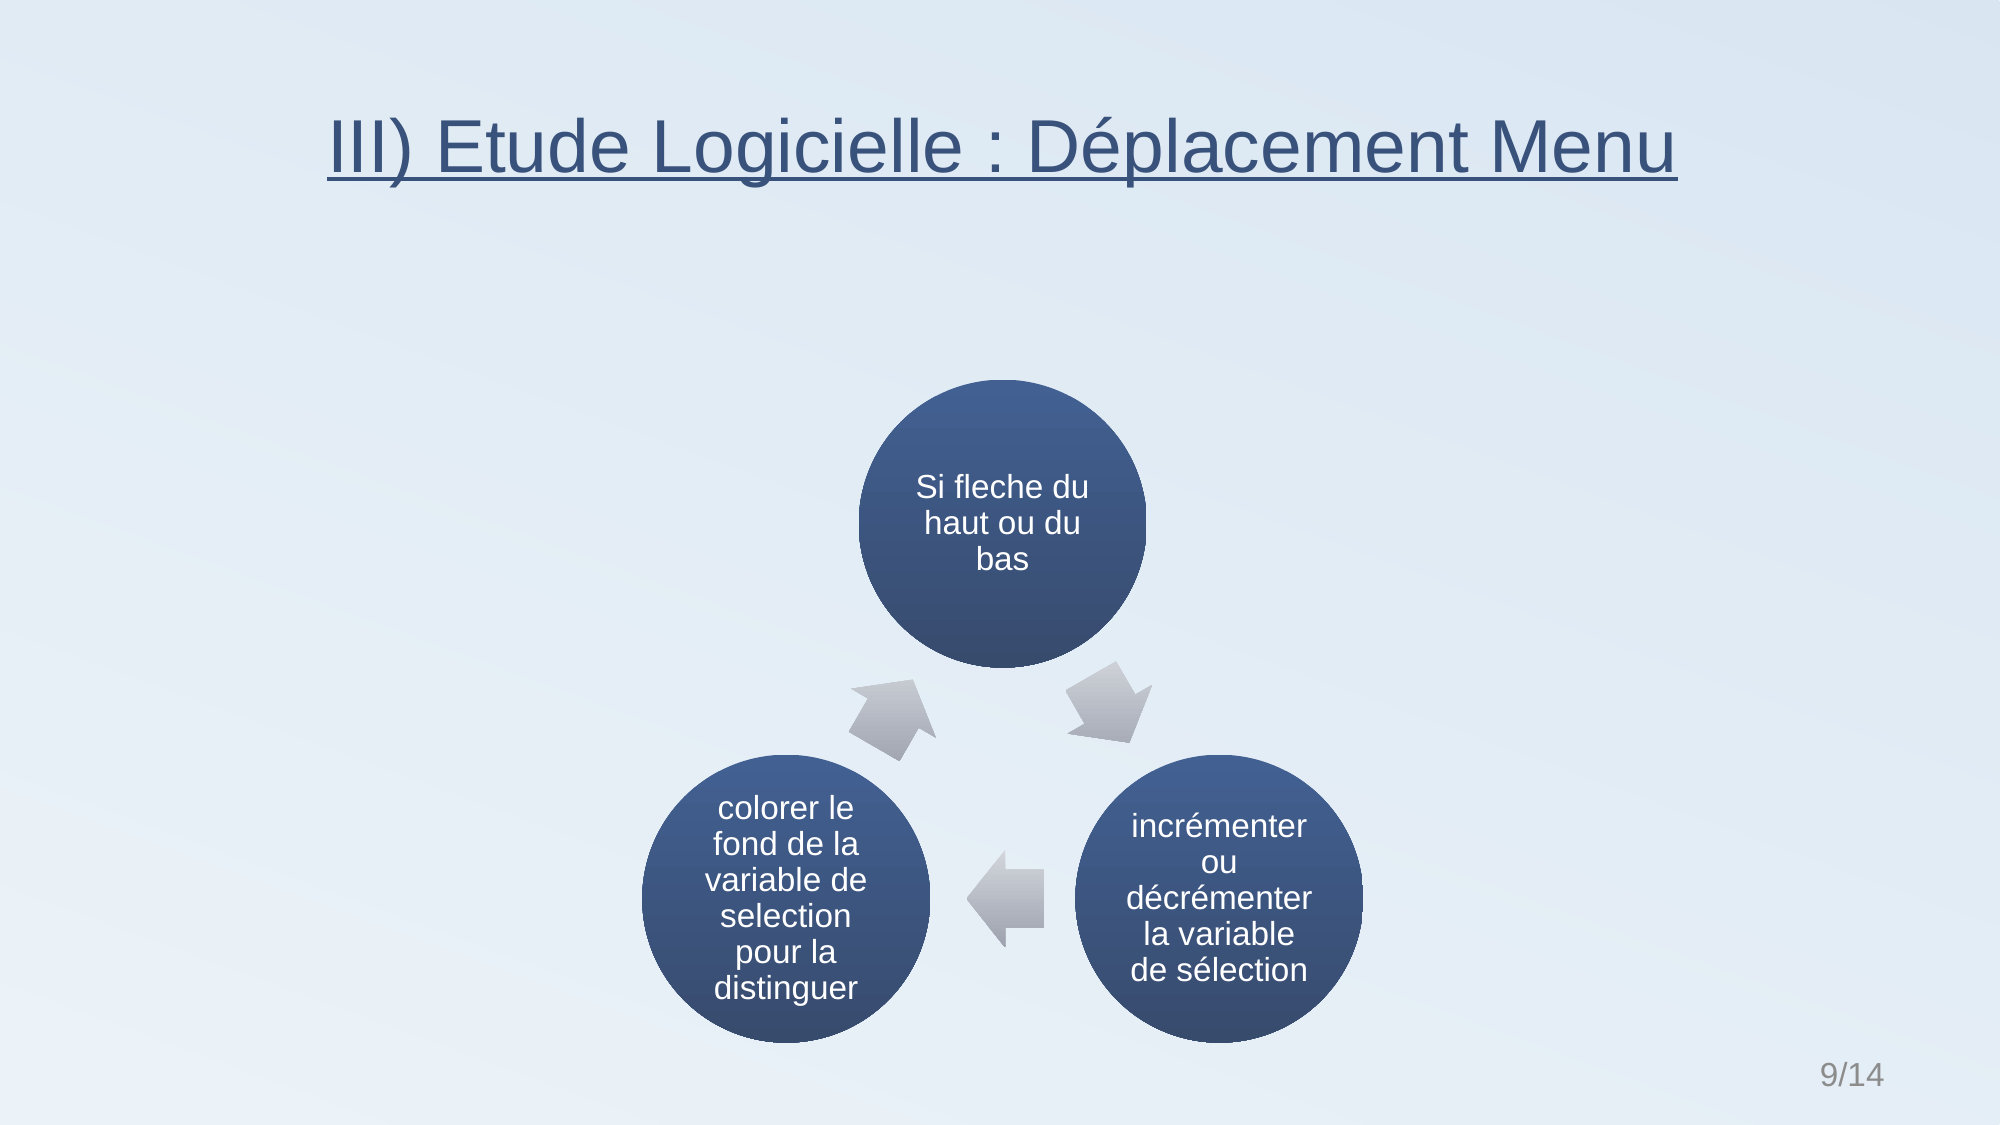

# III) Etude Logicielle : Déplacement Menu
Si fleche du haut ou du bas

incrémenter ou décrémenter la variable de sélection

colorer le fond de la variable de selection pour la distinguer

9/14